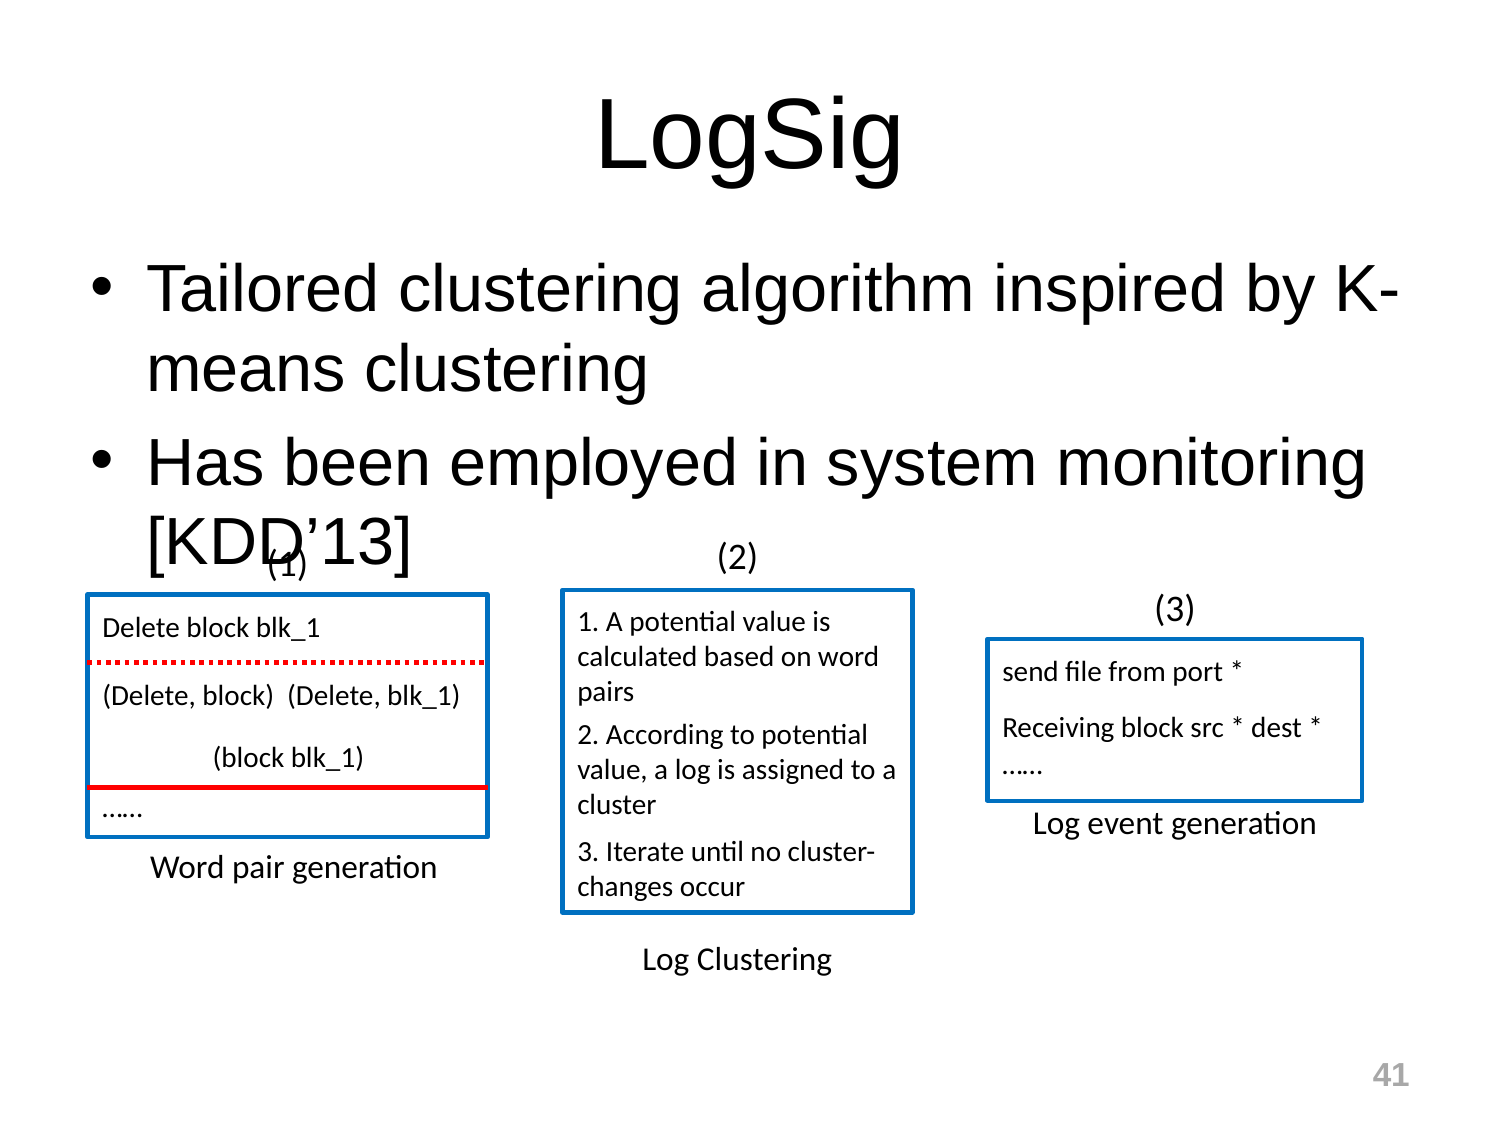

# LogSig
Tailored clustering algorithm inspired by K-means clustering
Has been employed in system monitoring [KDD’13]
(2)

1. A potential value is calculated based on word pairs
2. According to potential value, a log is assigned to a cluster
Log Clustering
3. Iterate until no cluster-changes occur
(1)

Delete block blk_1
(Delete, block)  (Delete, blk_1)
                 (block blk_1)
……
Word pair generation
(3)

send file from port *
Receiving block src * dest *
……
Log event generation
41